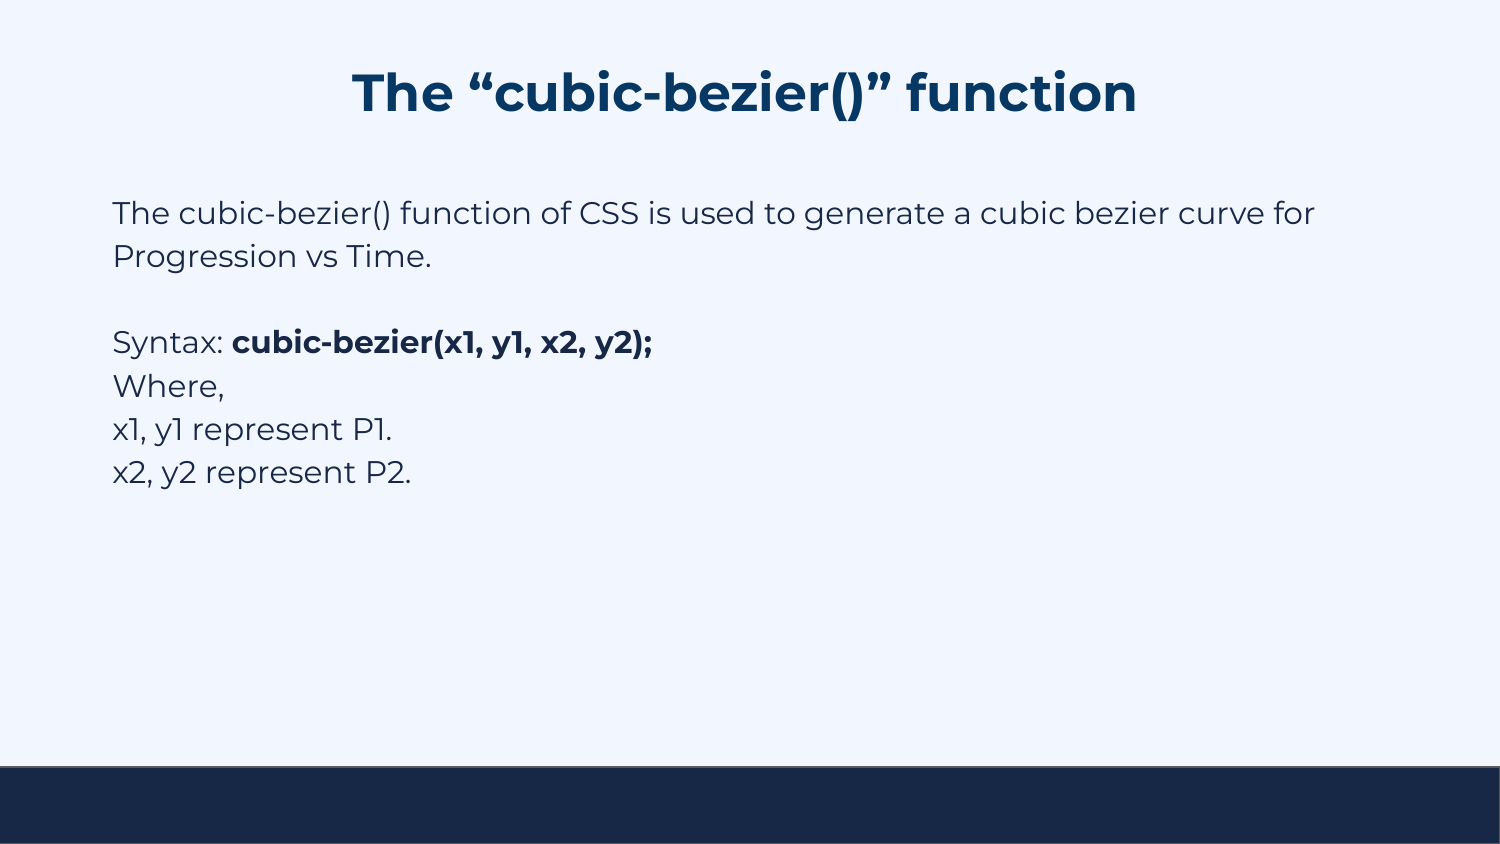

# The “cubic-bezier()” function
The cubic-bezier() function of CSS is used to generate a cubic bezier curve for Progression vs Time.

Syntax: cubic-bezier(x1, y1, x2, y2);
Where,
x1, y1 represent P1.
x2, y2 represent P2.